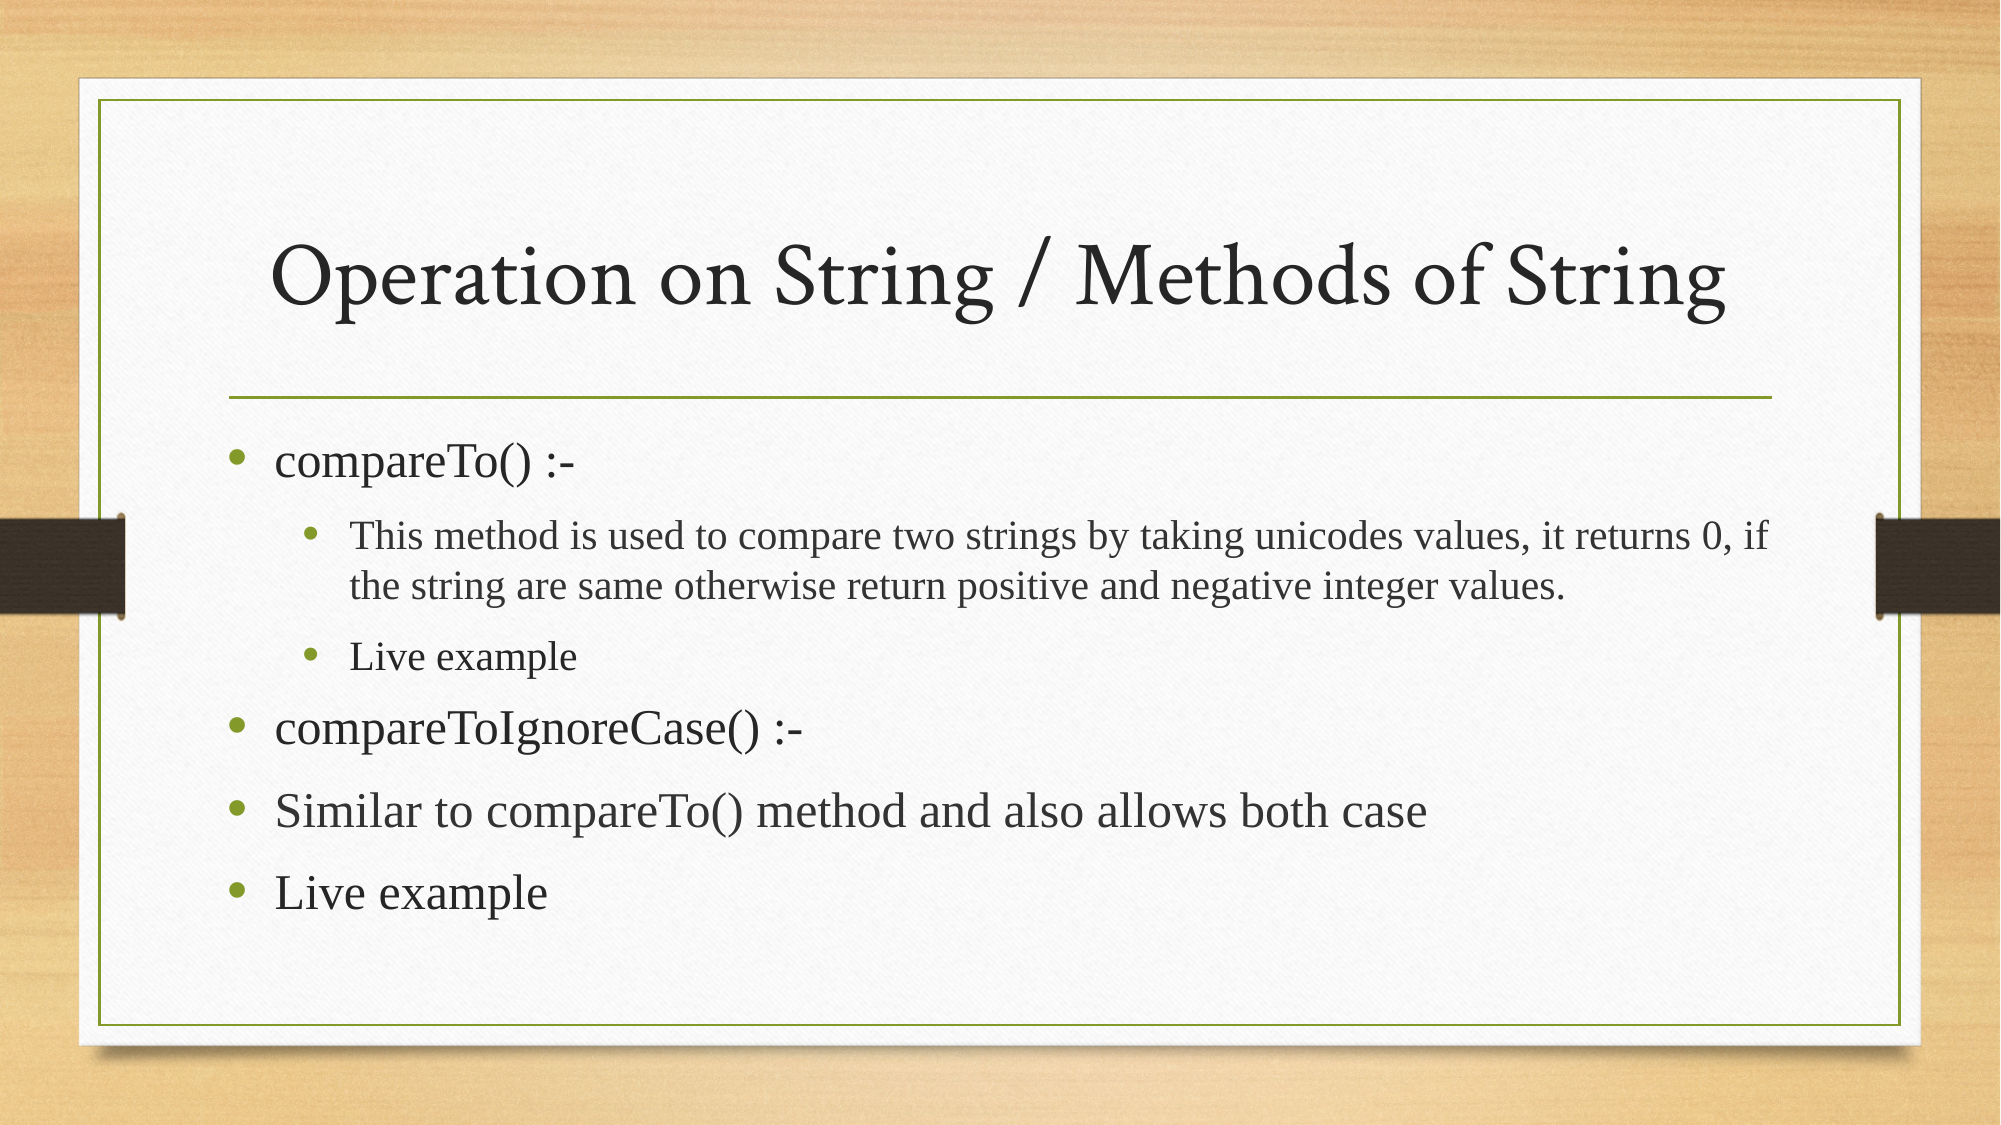

# Operation on String / Methods of String
compareTo() :-
This method is used to compare two strings by taking unicodes values, it returns 0, if the string are same otherwise return positive and negative integer values.
Live example

compareToIgnoreCase() :-
Similar to compareTo() method and also allows both case
Live example